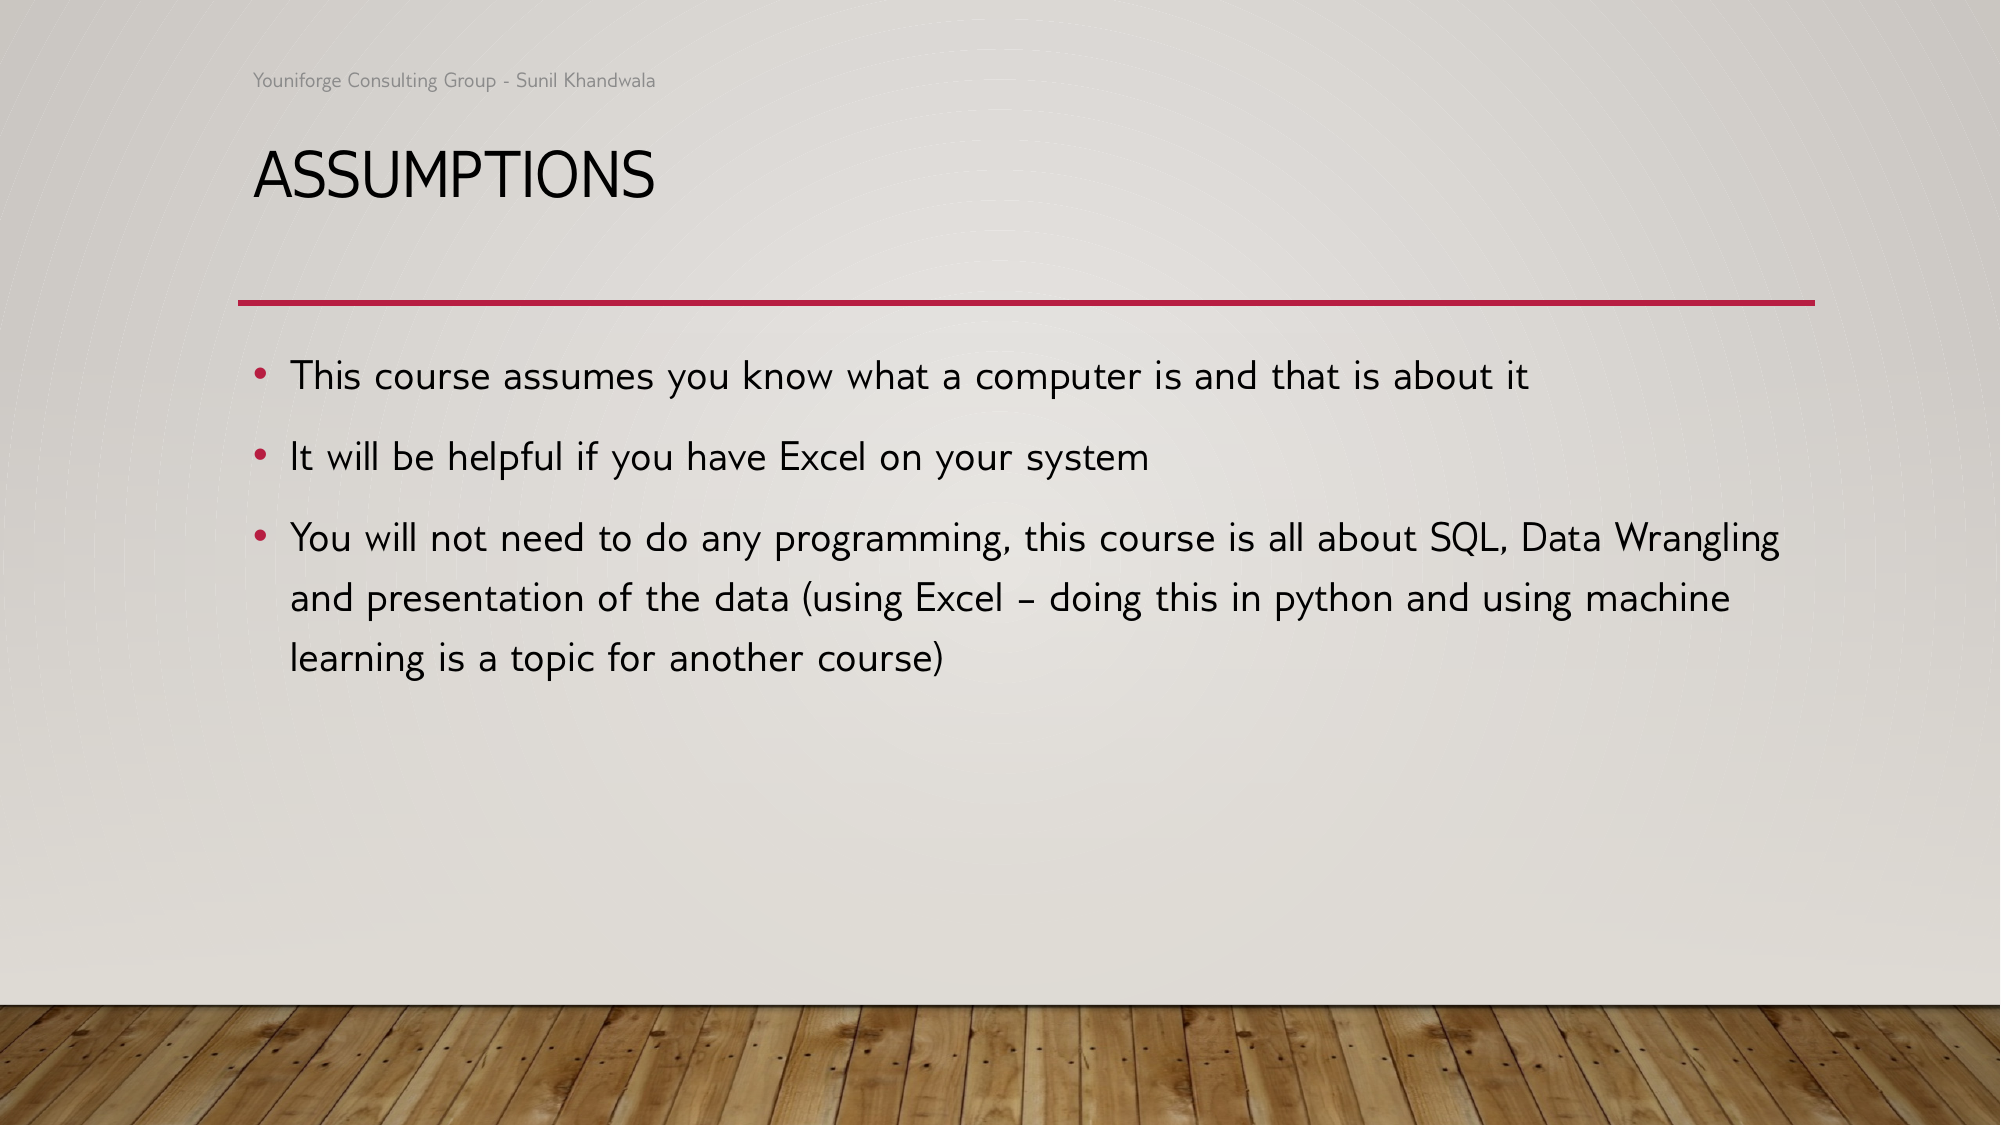

Youniforge Consulting Group - Sunil Khandwala
# Assumptions
This course assumes you know what a computer is and that is about it
It will be helpful if you have Excel on your system
You will not need to do any programming, this course is all about SQL, Data Wrangling and presentation of the data (using Excel – doing this in python and using machine learning is a topic for another course)